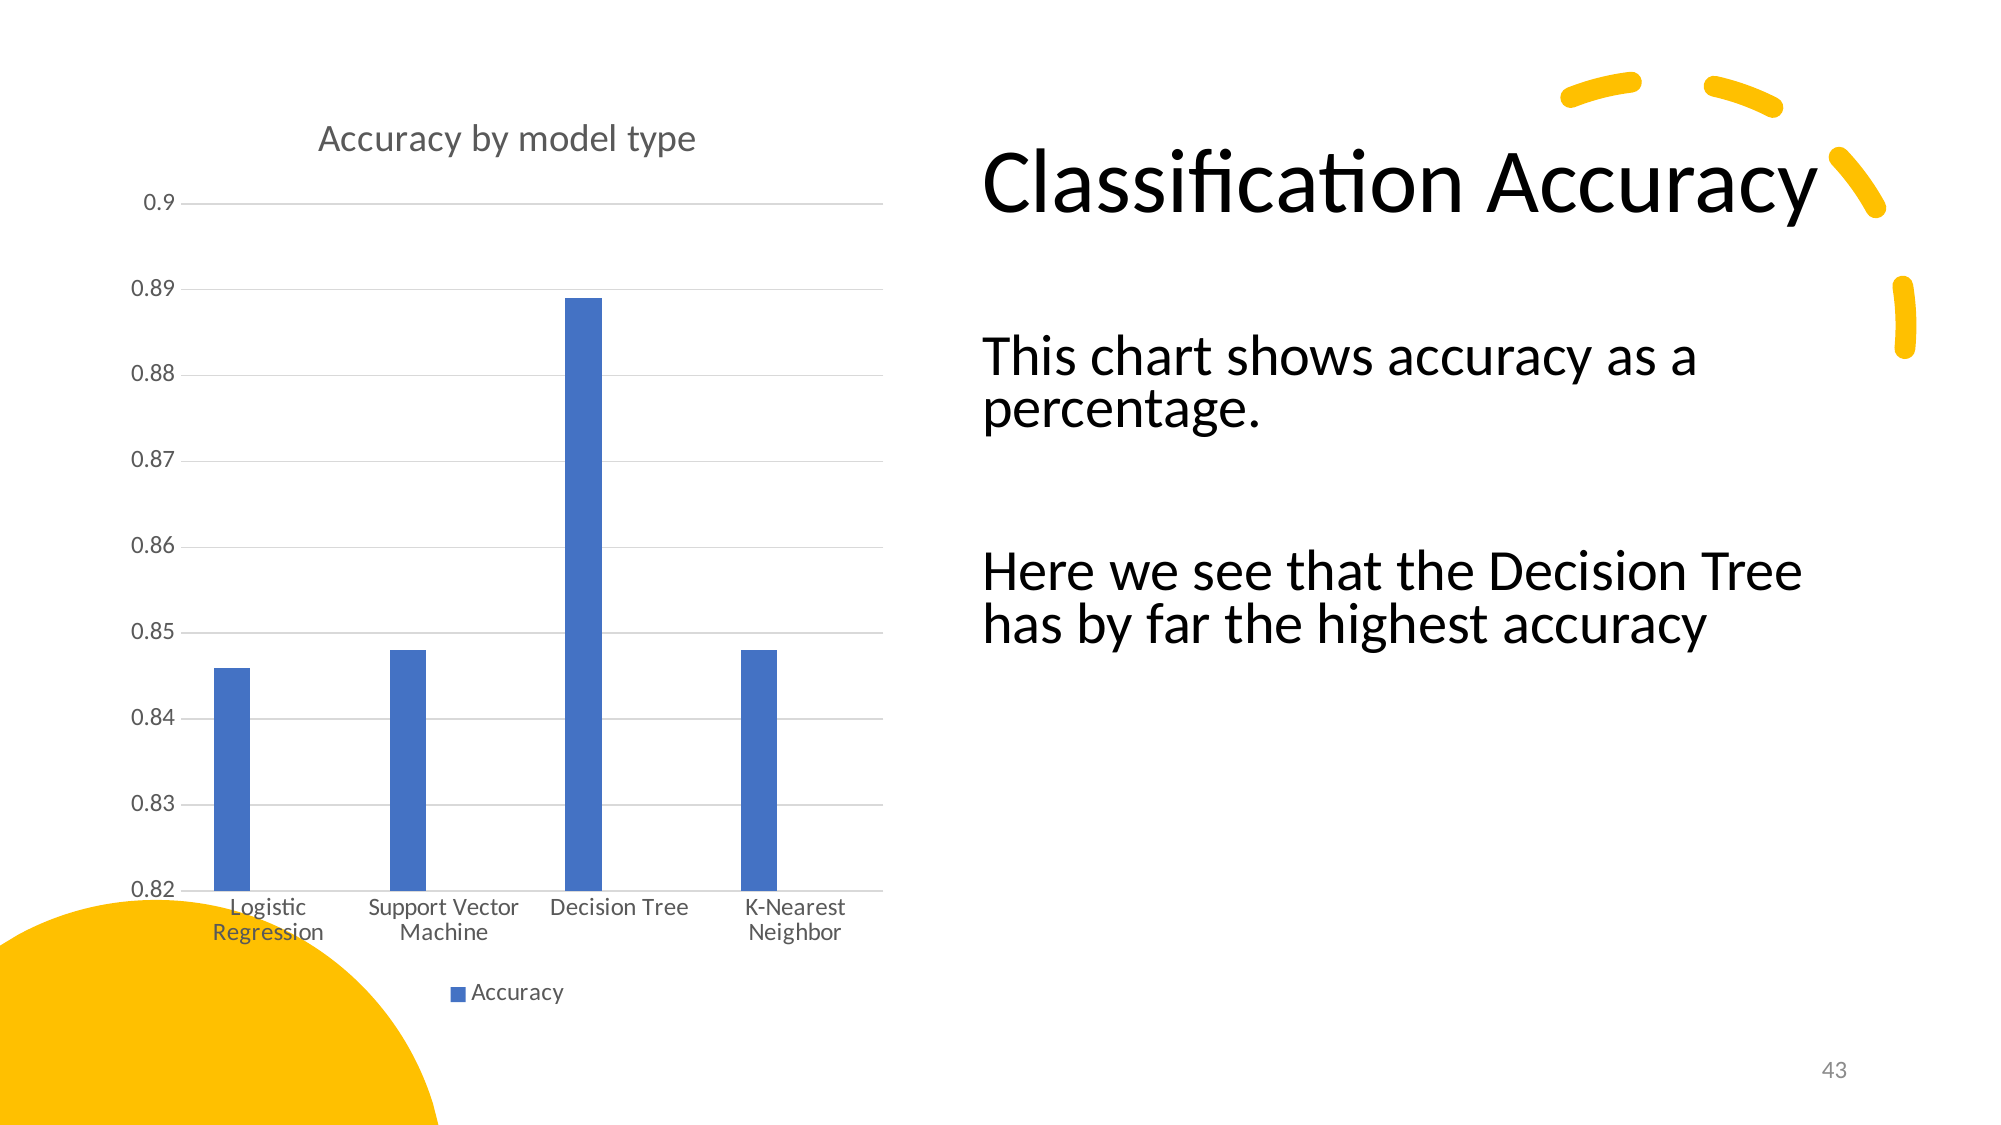

Classification Accuracy

### Chart: Accuracy by model type

| Category | Accuracy | Column1 | Column2 |
|---|---|---|---|
| Logistic Regression | 0.846 | None | None |
| Support Vector Machine | 0.848 | None | None |
| Decision Tree | 0.889 | None | None |
| K-Nearest Neighbor | 0.848 | None | None |
This chart shows accuracy as a percentage.

Here we see that the Decision Tree has by far the highest accuracy

43